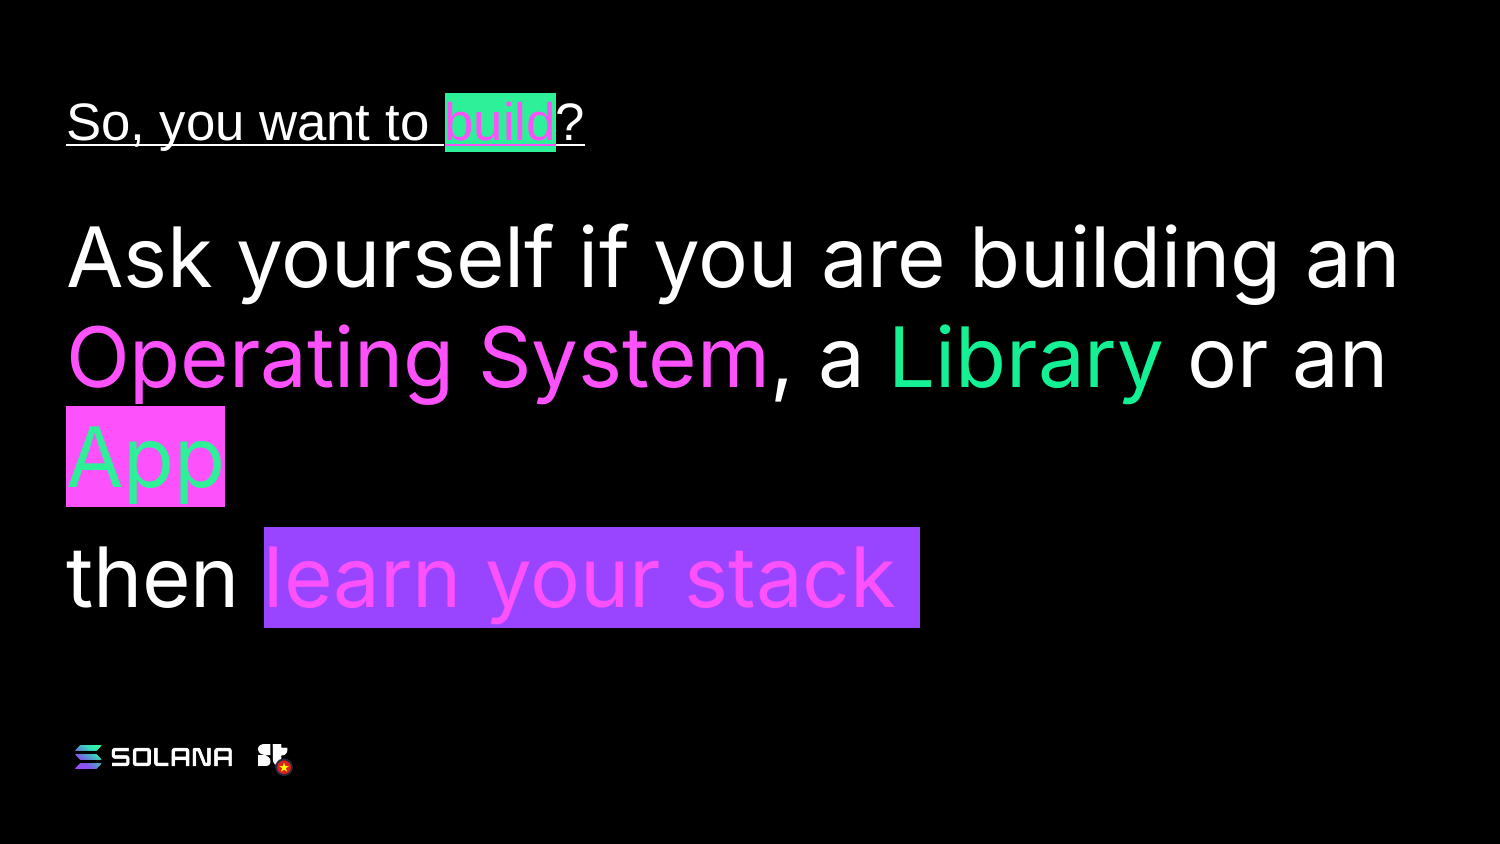

# So, you want to build?
Ask yourself if you are building an Operating System, a Library or an App
then learn your stack